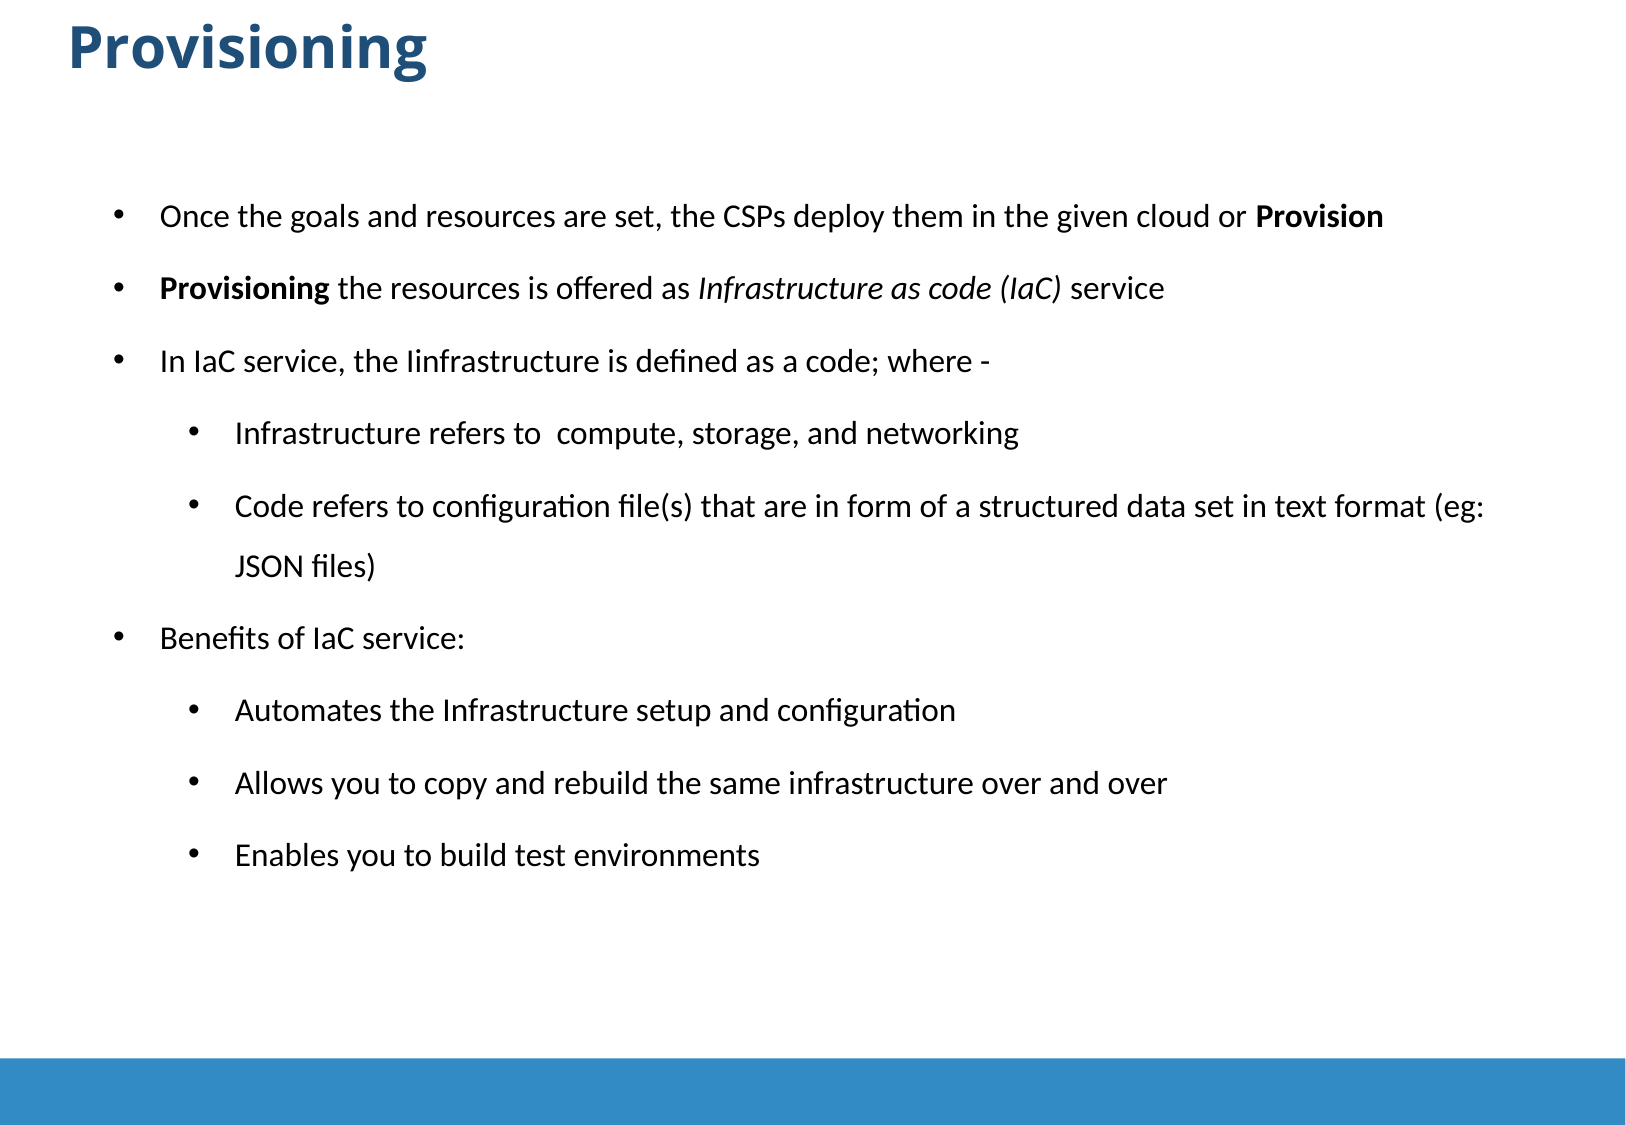

Provisioning
Once the goals and resources are set, the CSPs deploy them in the given cloud or Provision
Provisioning the resources is offered as Infrastructure as code (IaC) service
In IaC service, the Iinfrastructure is defined as a code; where -
Infrastructure refers to  compute, storage, and networking
Code refers to configuration file(s) that are in form of a structured data set in text format (eg: JSON files)
Benefits of IaC service:
Automates the Infrastructure setup and configuration
Allows you to copy and rebuild the same infrastructure over and over
Enables you to build test environments